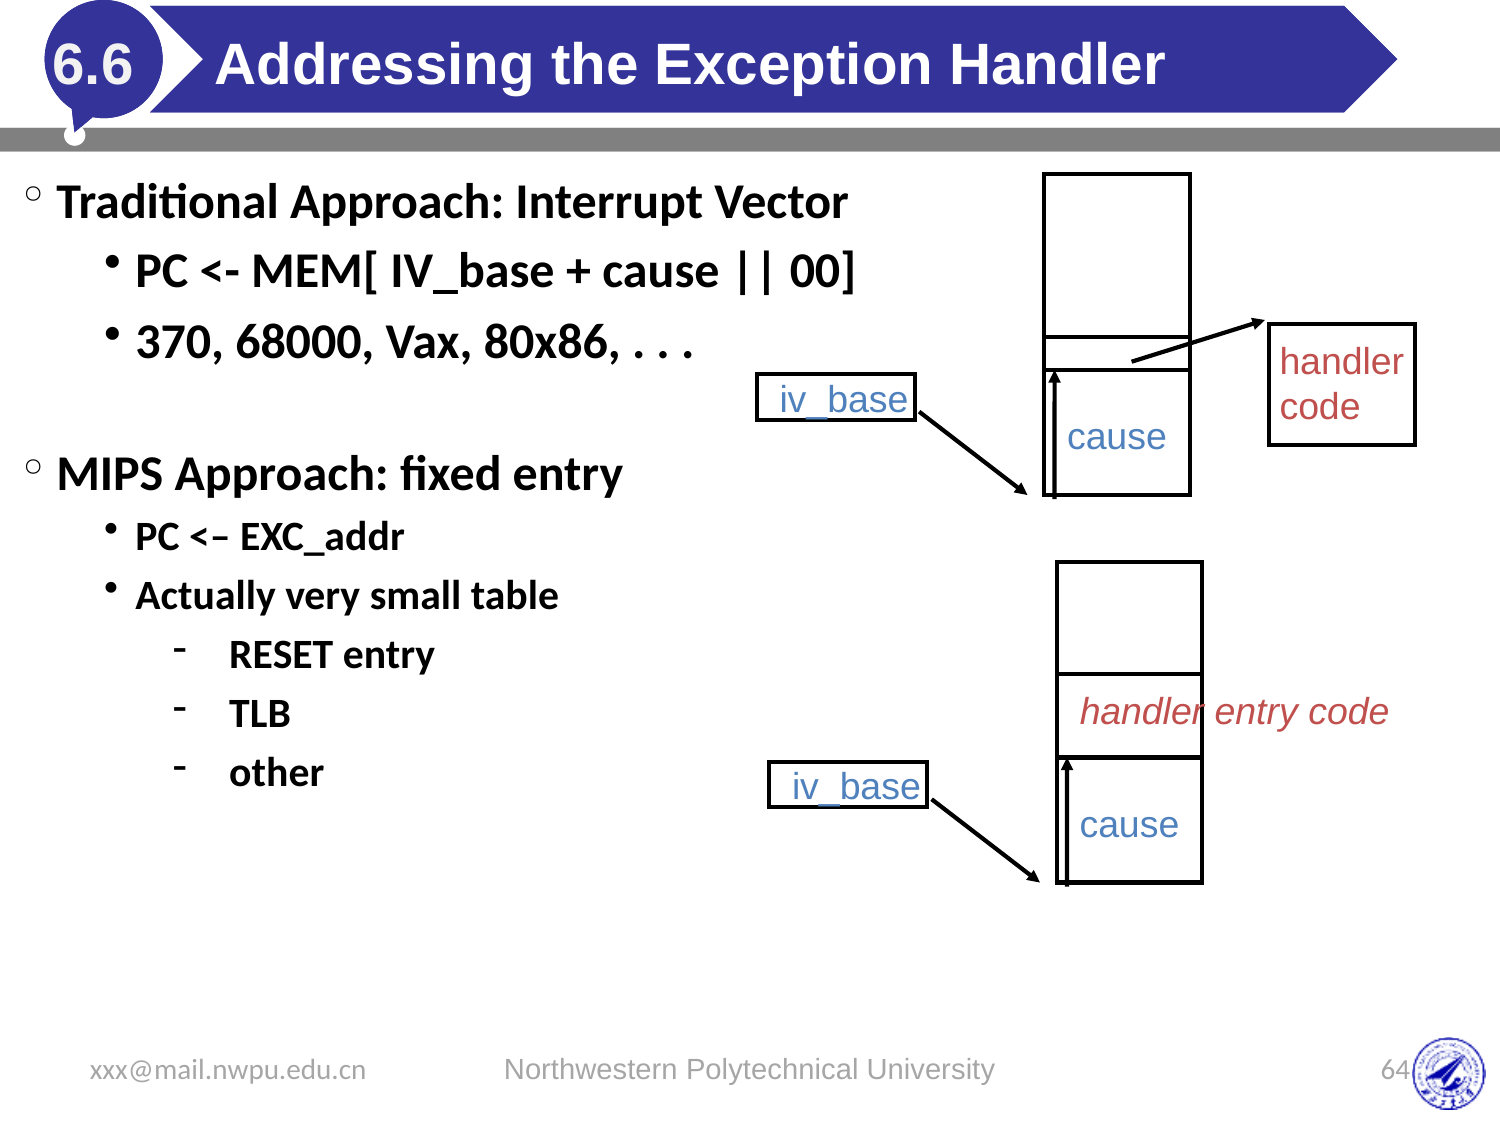

# Addressing the Exception Handler
6.6

handler
code

iv_base

cause

Traditional Approach: Interrupt Vector
PC <- MEM[ IV_base + cause || 00]
370, 68000, Vax, 80x86, . . .

MIPS Approach: fixed entry
PC <– EXC_addr
Actually very small table
RESET entry
TLB
other

handler entry code
iv_base

cause

xxx@mail.nwpu.edu.cn
Northwestern Polytechnical University
64